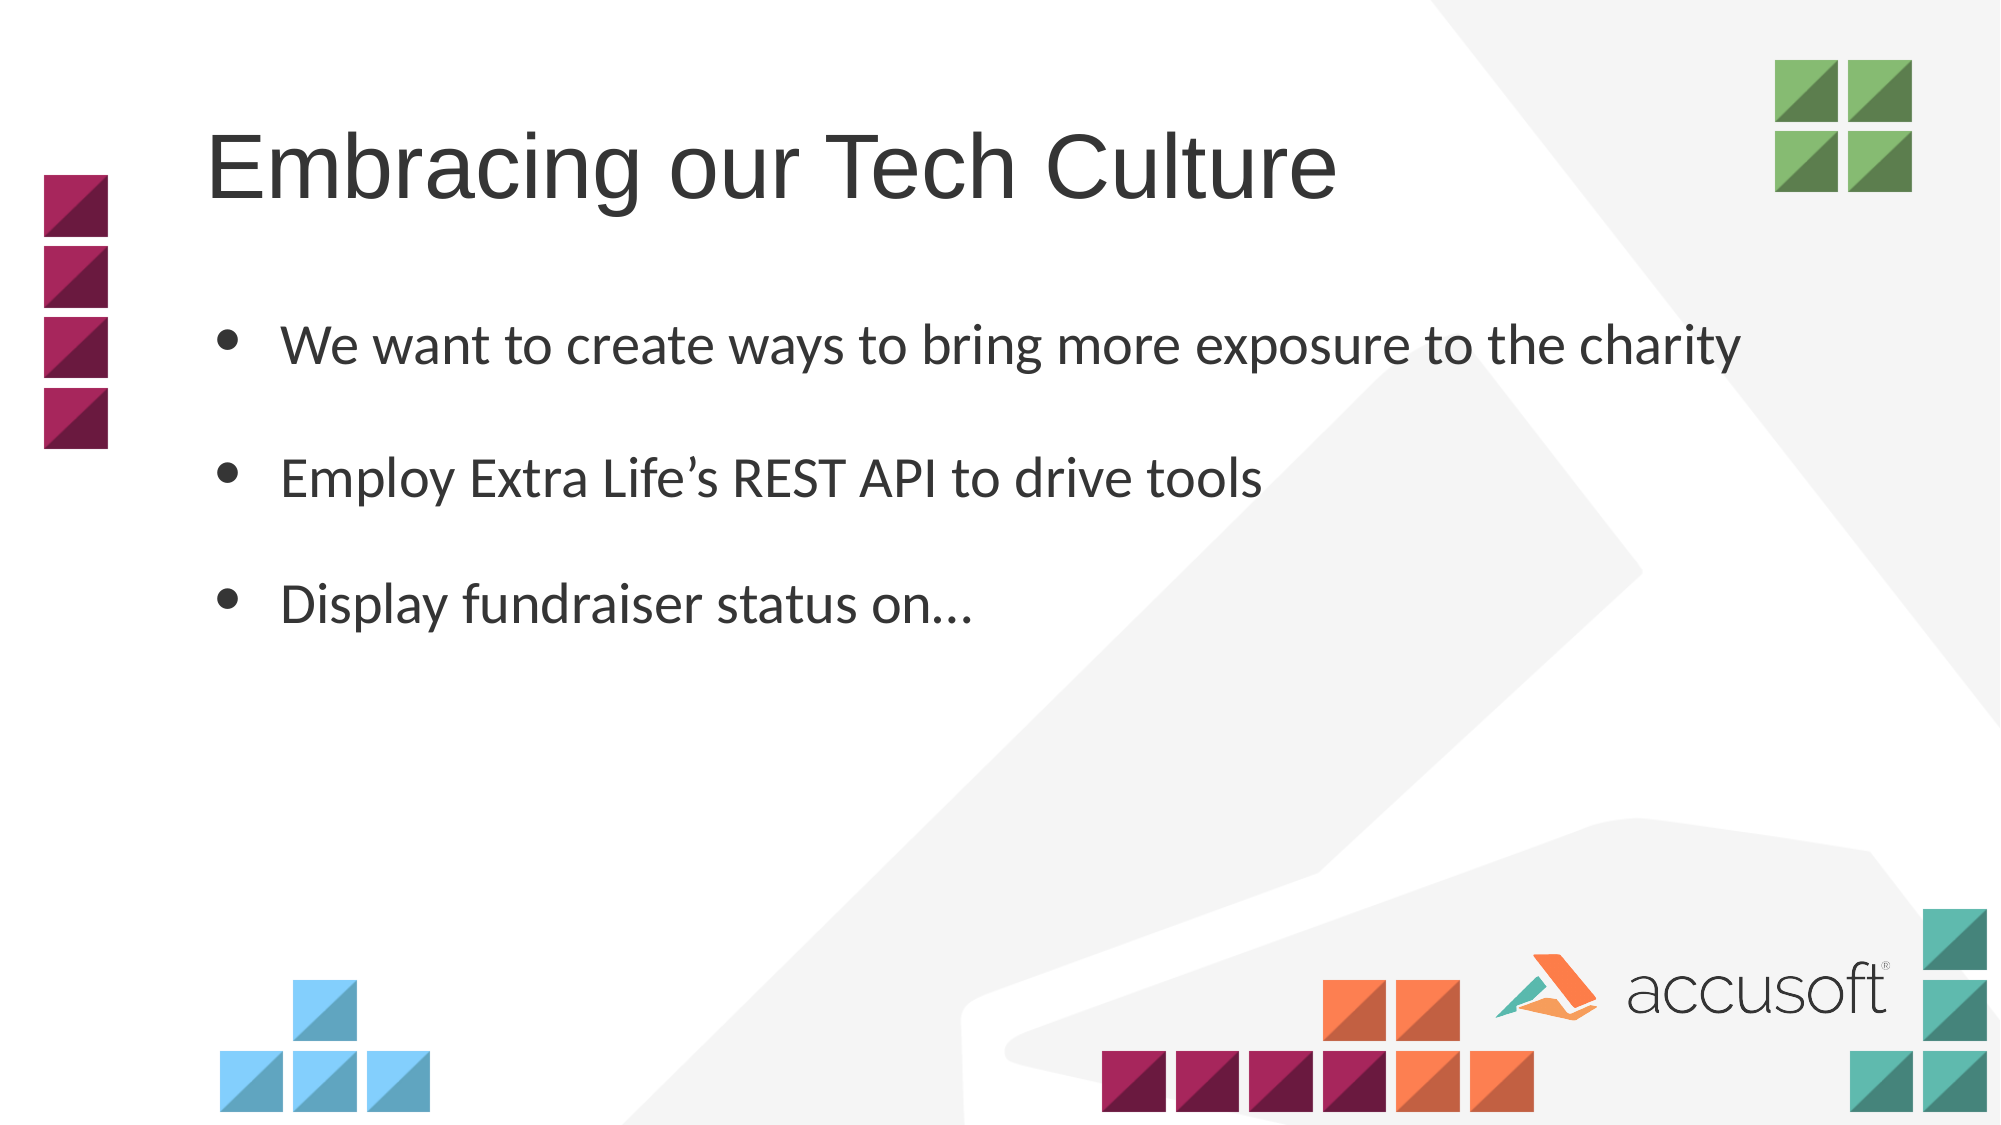

# Embracing our Tech Culture
We want to create ways to bring more exposure to the charity
Employ Extra Life’s REST API to drive tools
Display fundraiser status on…